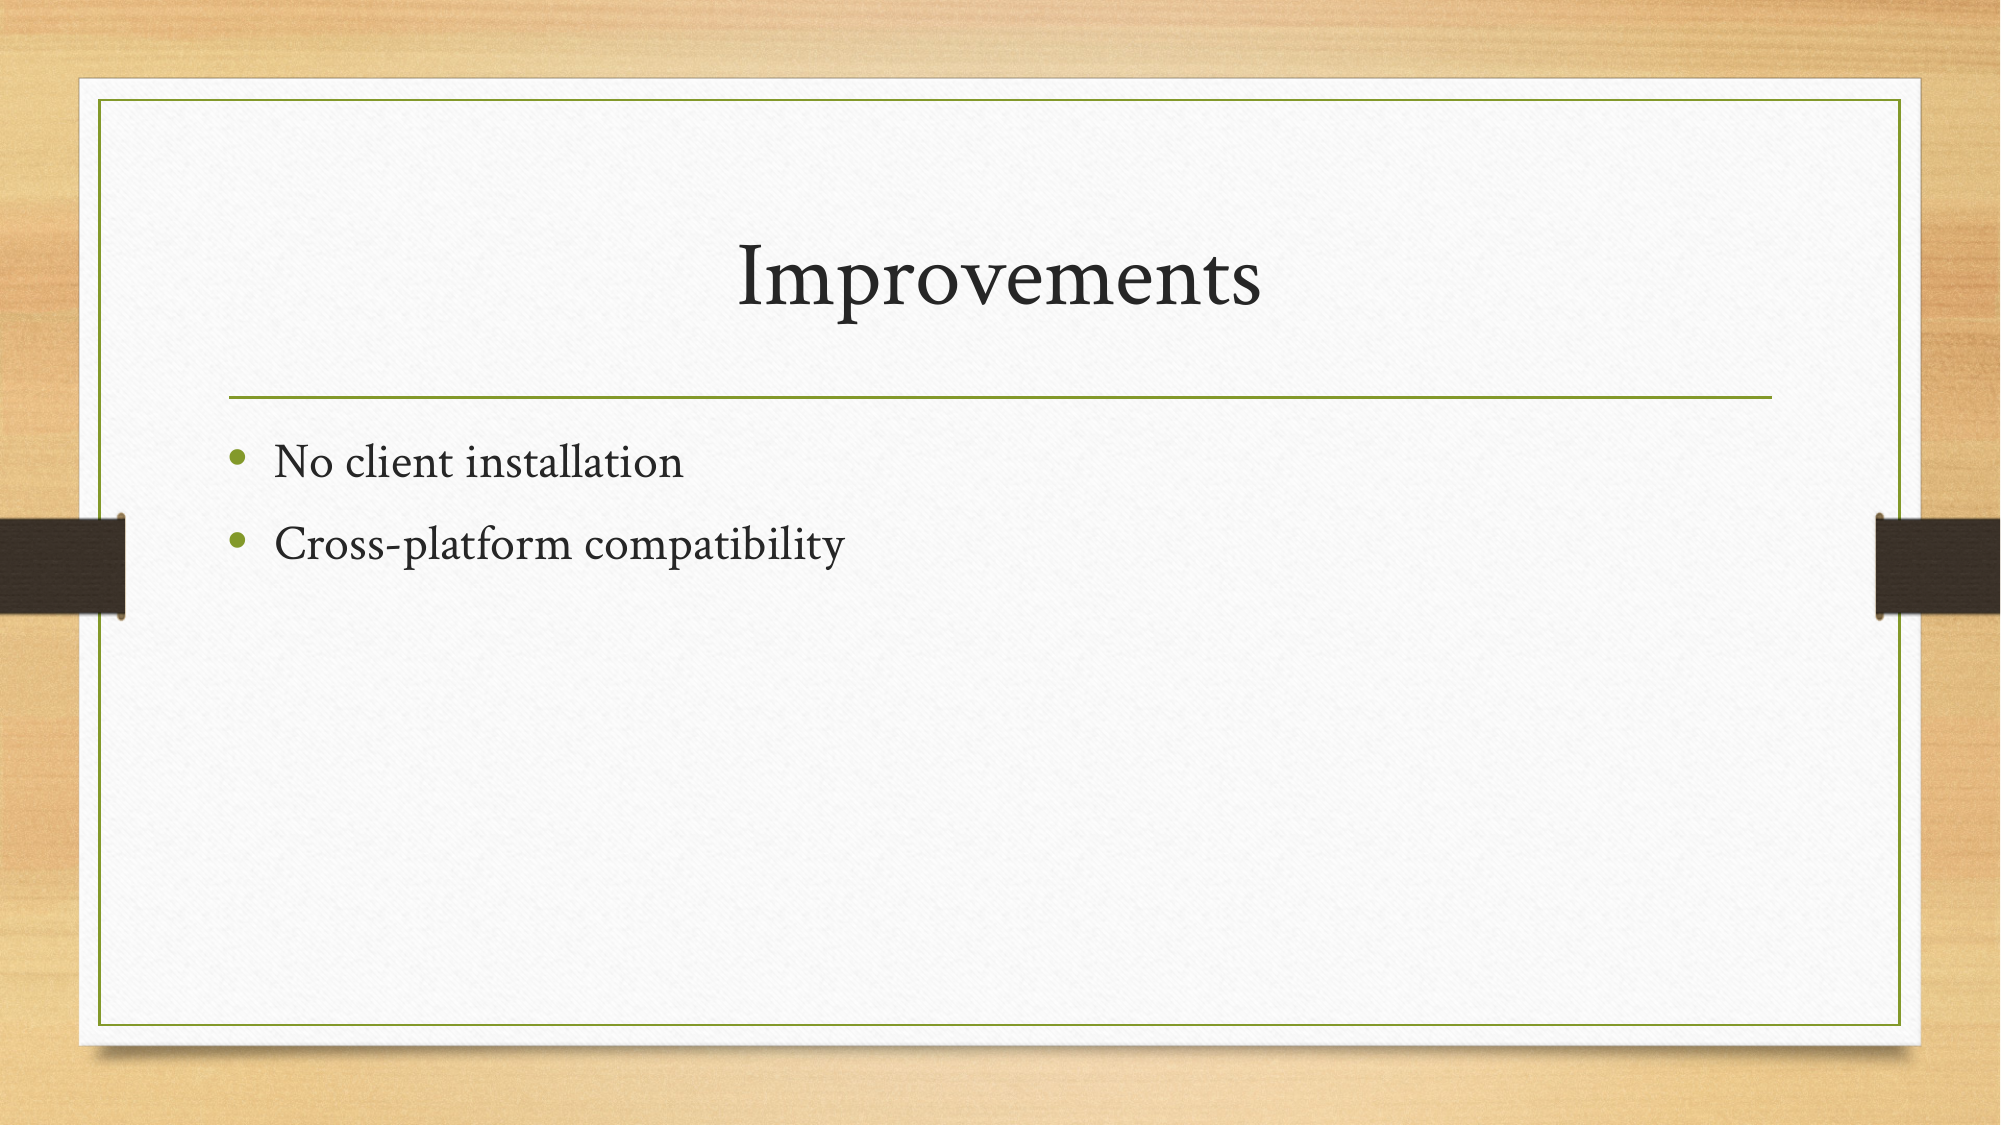

# Improvements
No client installation
Cross-platform compatibility